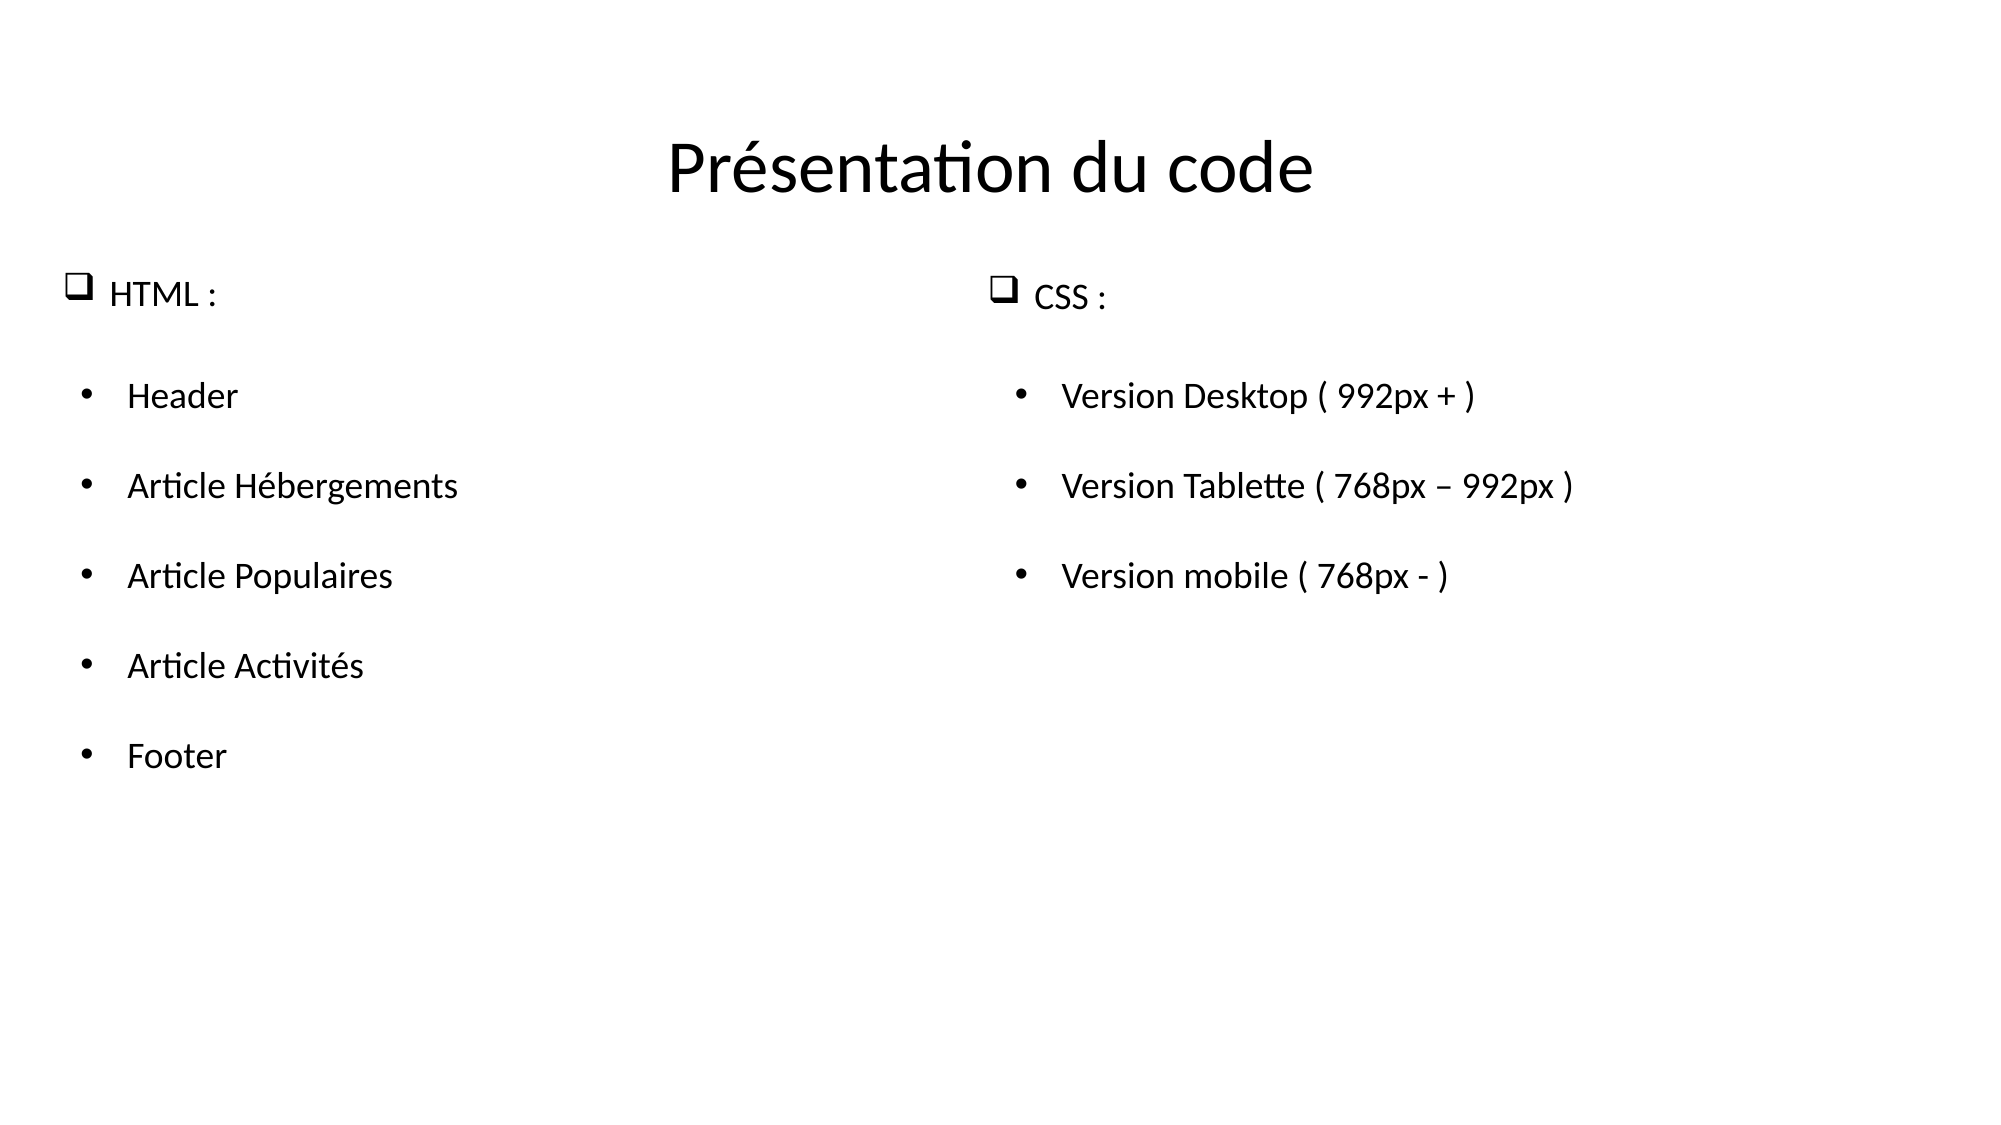

# Présentation du code
HTML :
CSS :
Header

Article Hébergements

Article Populaires

Article Activités

Footer
Version Desktop ( 992px + )

Version Tablette ( 768px – 992px )

Version mobile ( 768px - )